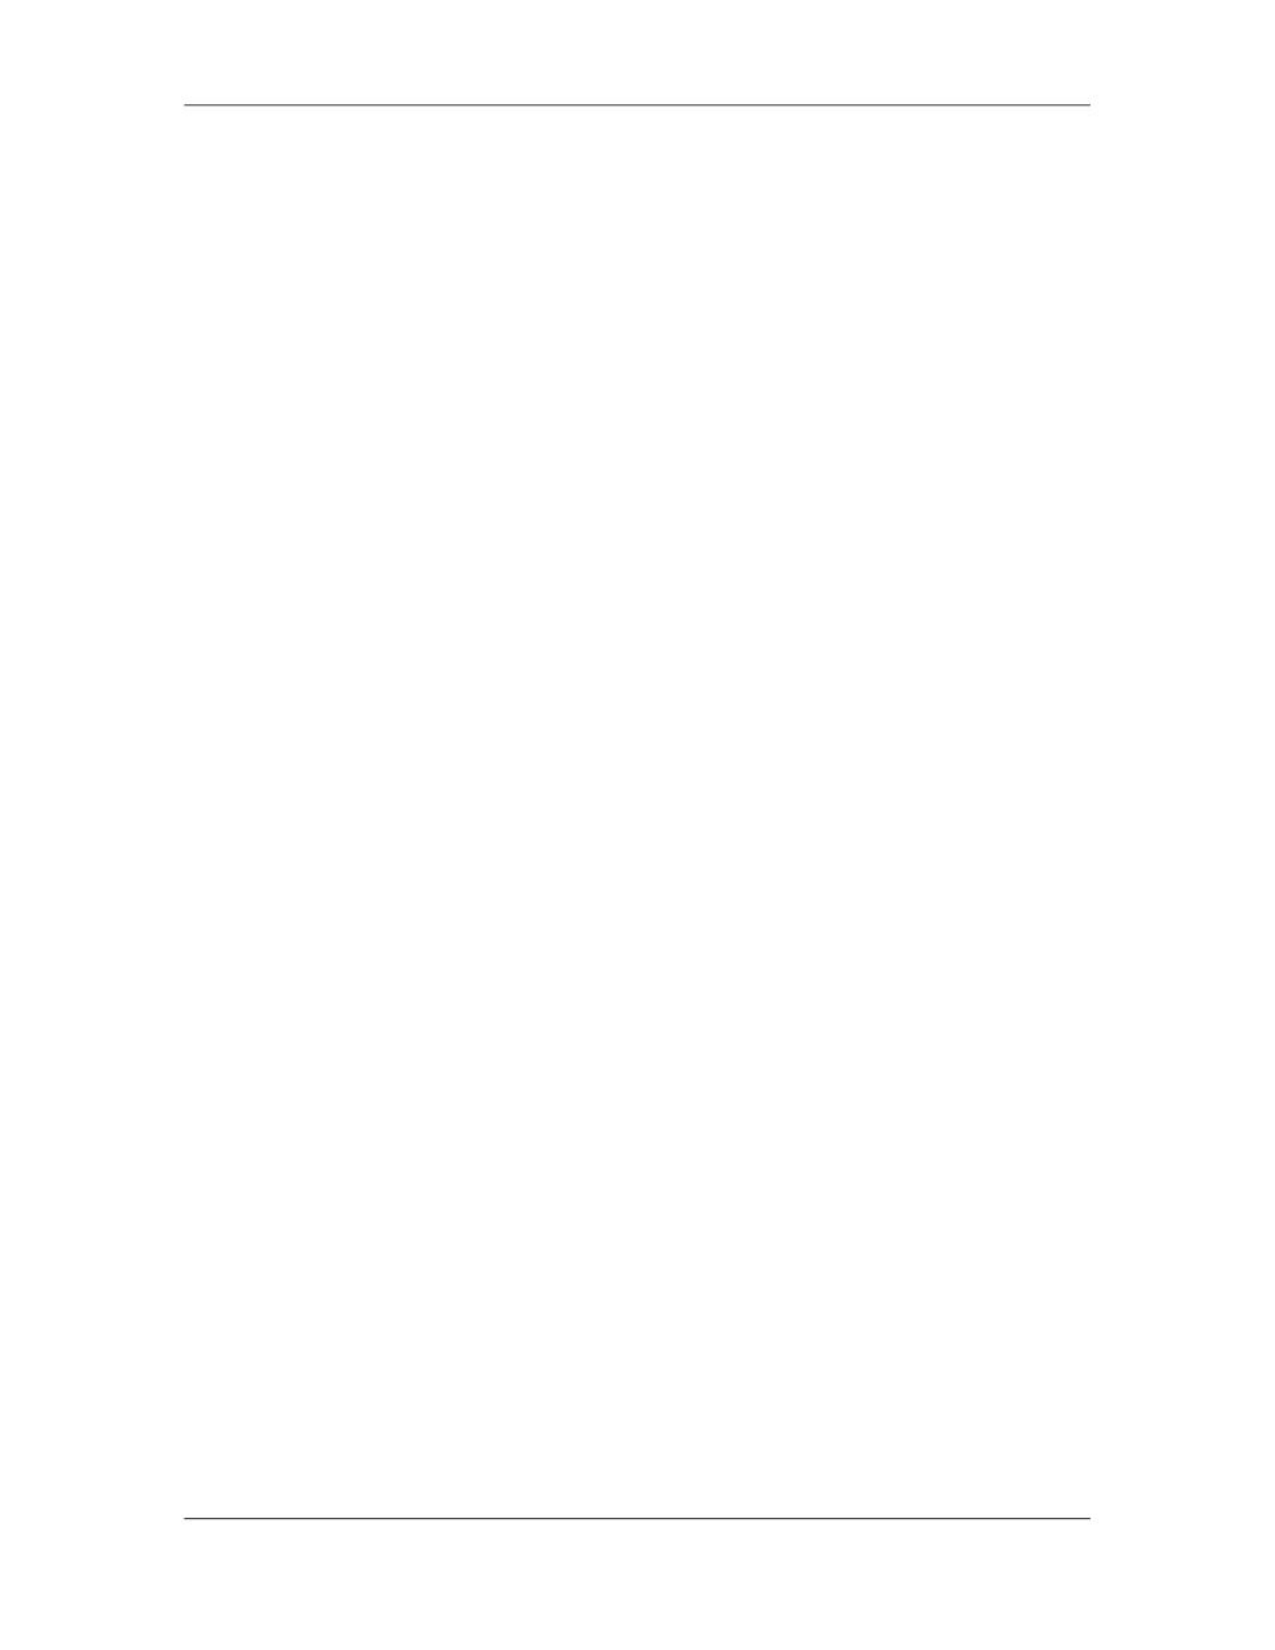

Software Project Management (CS615)

																																																																																																									– 						Advantages of Using Function Points

																																																																																																									Function points are language-and technology-independent. Therefore, you can use

																																																																																																									them to estimate any kind of project. They can also be used to estimate the effort,
																																																																																																									cost, and schedules of projects that use the Prototyping and Spiral models because

																																																																																																									such projects have uncertain user and project requirements.

																																																																																																									In addition, you can use function points as a project estimation technique when
																																																																																																									you anticipate changes in the middle of a project. These changes may disturb the

																																																																																																									estimates if, you had used SLOC to estimate the effort, cost, or size of a project.

																																																																																																									The FP estimation uses a subjective and holistic approach for project estimation.
																																																																																																									Consequently, the estimates calculated by using the FP are unlikely to be

																																																																																																									incorrect.

																																																																																																									– 						Disadvantages of Using Function Points

																																																																																																									Estimation by using FP generally uses data from past projects for assigning
																																																																																																									weights to GSC s and the information domain values. To be able to do this

																																																																																																									realistically, it is important for the organization to have developed similar projects
																																																																																																									in the past.

																																																																																																									The organization should also be prepared with adequate data and tools for FP

																																																																																																									estimation of the new project.

																																																																																																									In addition, FP provides a vague estimation. This characteristic of FP does not
																																																																																																									usually provide precise or approximate estimates of the effort, cost and size of a

																																																																																																									project.

																																																																																																									Consequently, at the end of a project, deviations from the estimated to the actual,
																																																																																																									values of each of the factors maybe quite extreme.

																																																																																						                                                                                                                                 232

																																																																																																																																																																																						© Copyright Virtual University of Pakistan